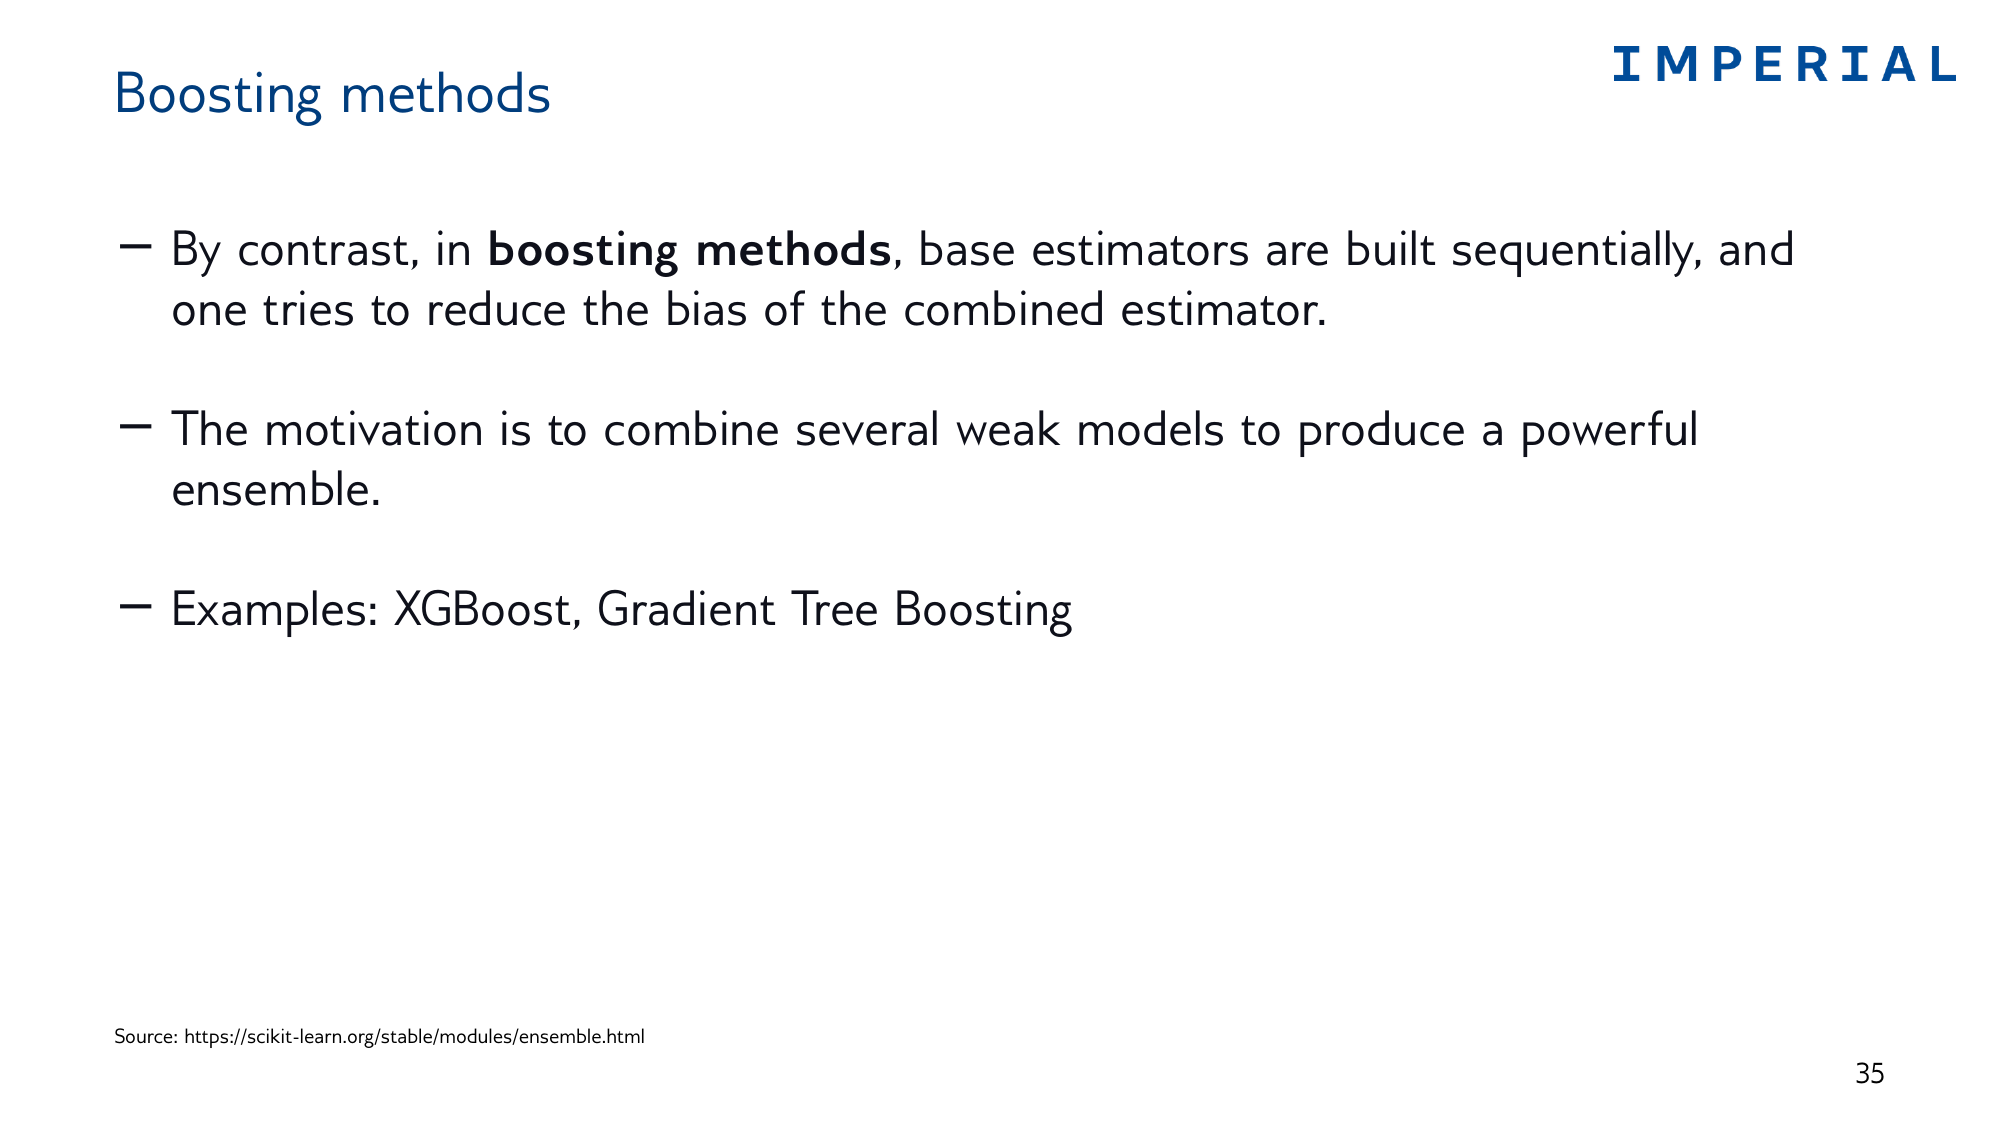

# Boosting methods
By contrast, in boosting methods, base estimators are built sequentially, and one tries to reduce the bias of the combined estimator.

The motivation is to combine several weak models to produce a powerful ensemble.

Examples: XGBoost, Gradient Tree Boosting

Source: https://scikit-learn.org/stable/modules/ensemble.html
35